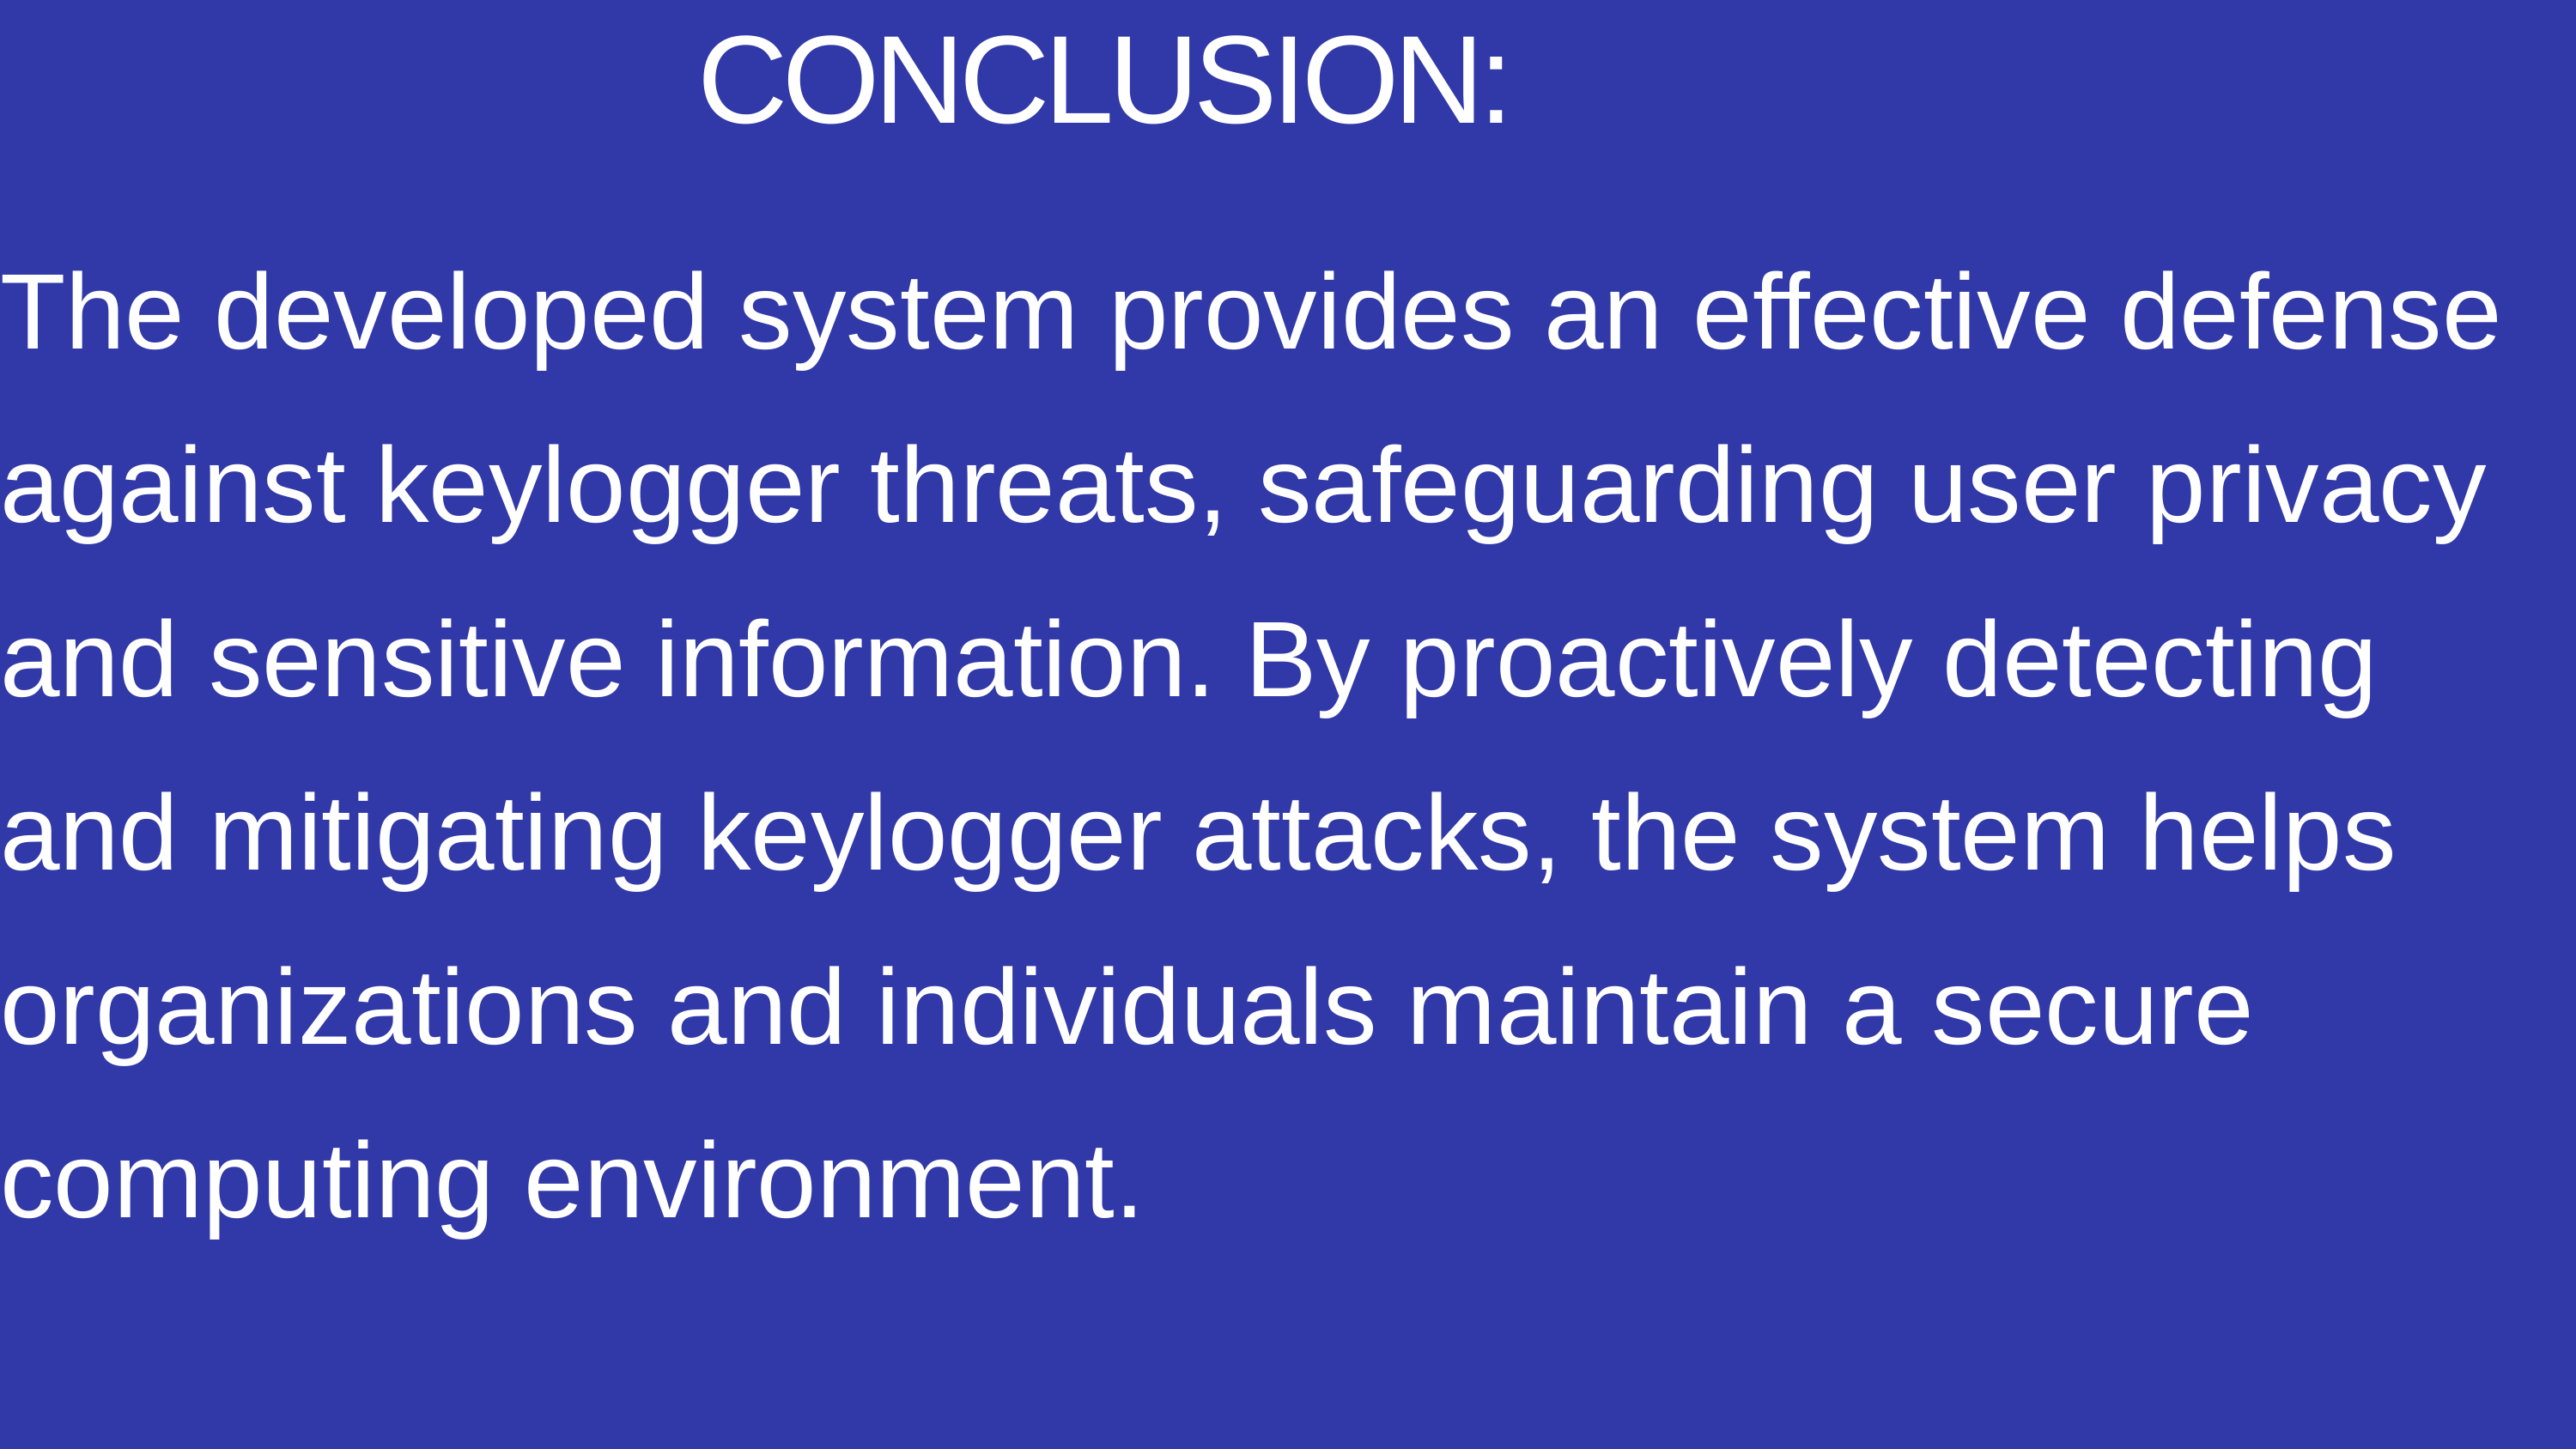

CONCLUSION:
The developed system provides an effective defense against keylogger threats, safeguarding user privacy and sensitive information. By proactively detecting and mitigating keylogger attacks, the system helps organizations and individuals maintain a secure computing environment.